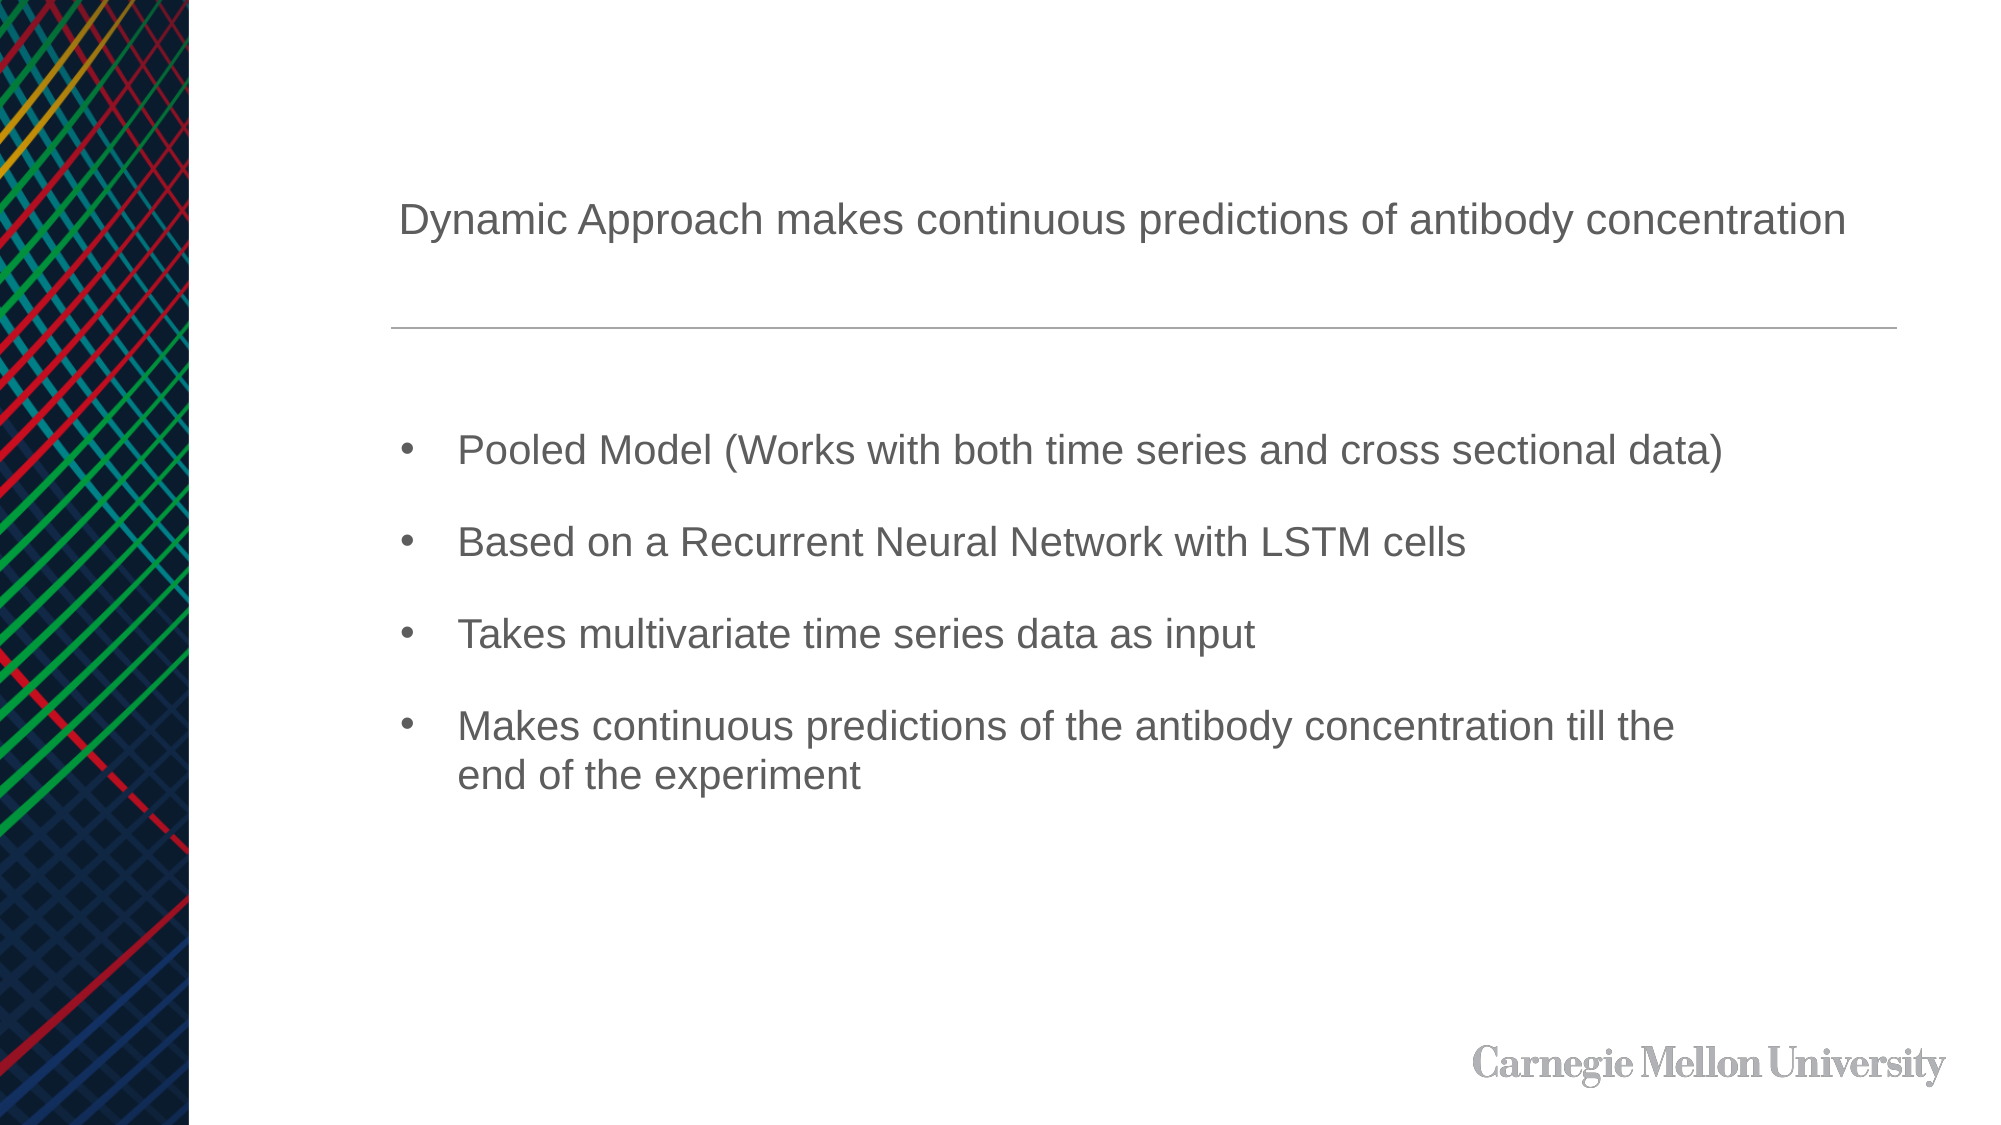

Dynamic Approach makes continuous predictions of antibody concentration

Pooled Model (Works with both time series and cross sectional data)
Based on a Recurrent Neural Network with LSTM cells
Takes multivariate time series data as input
Makes continuous predictions of the antibody concentration till the end of the experiment